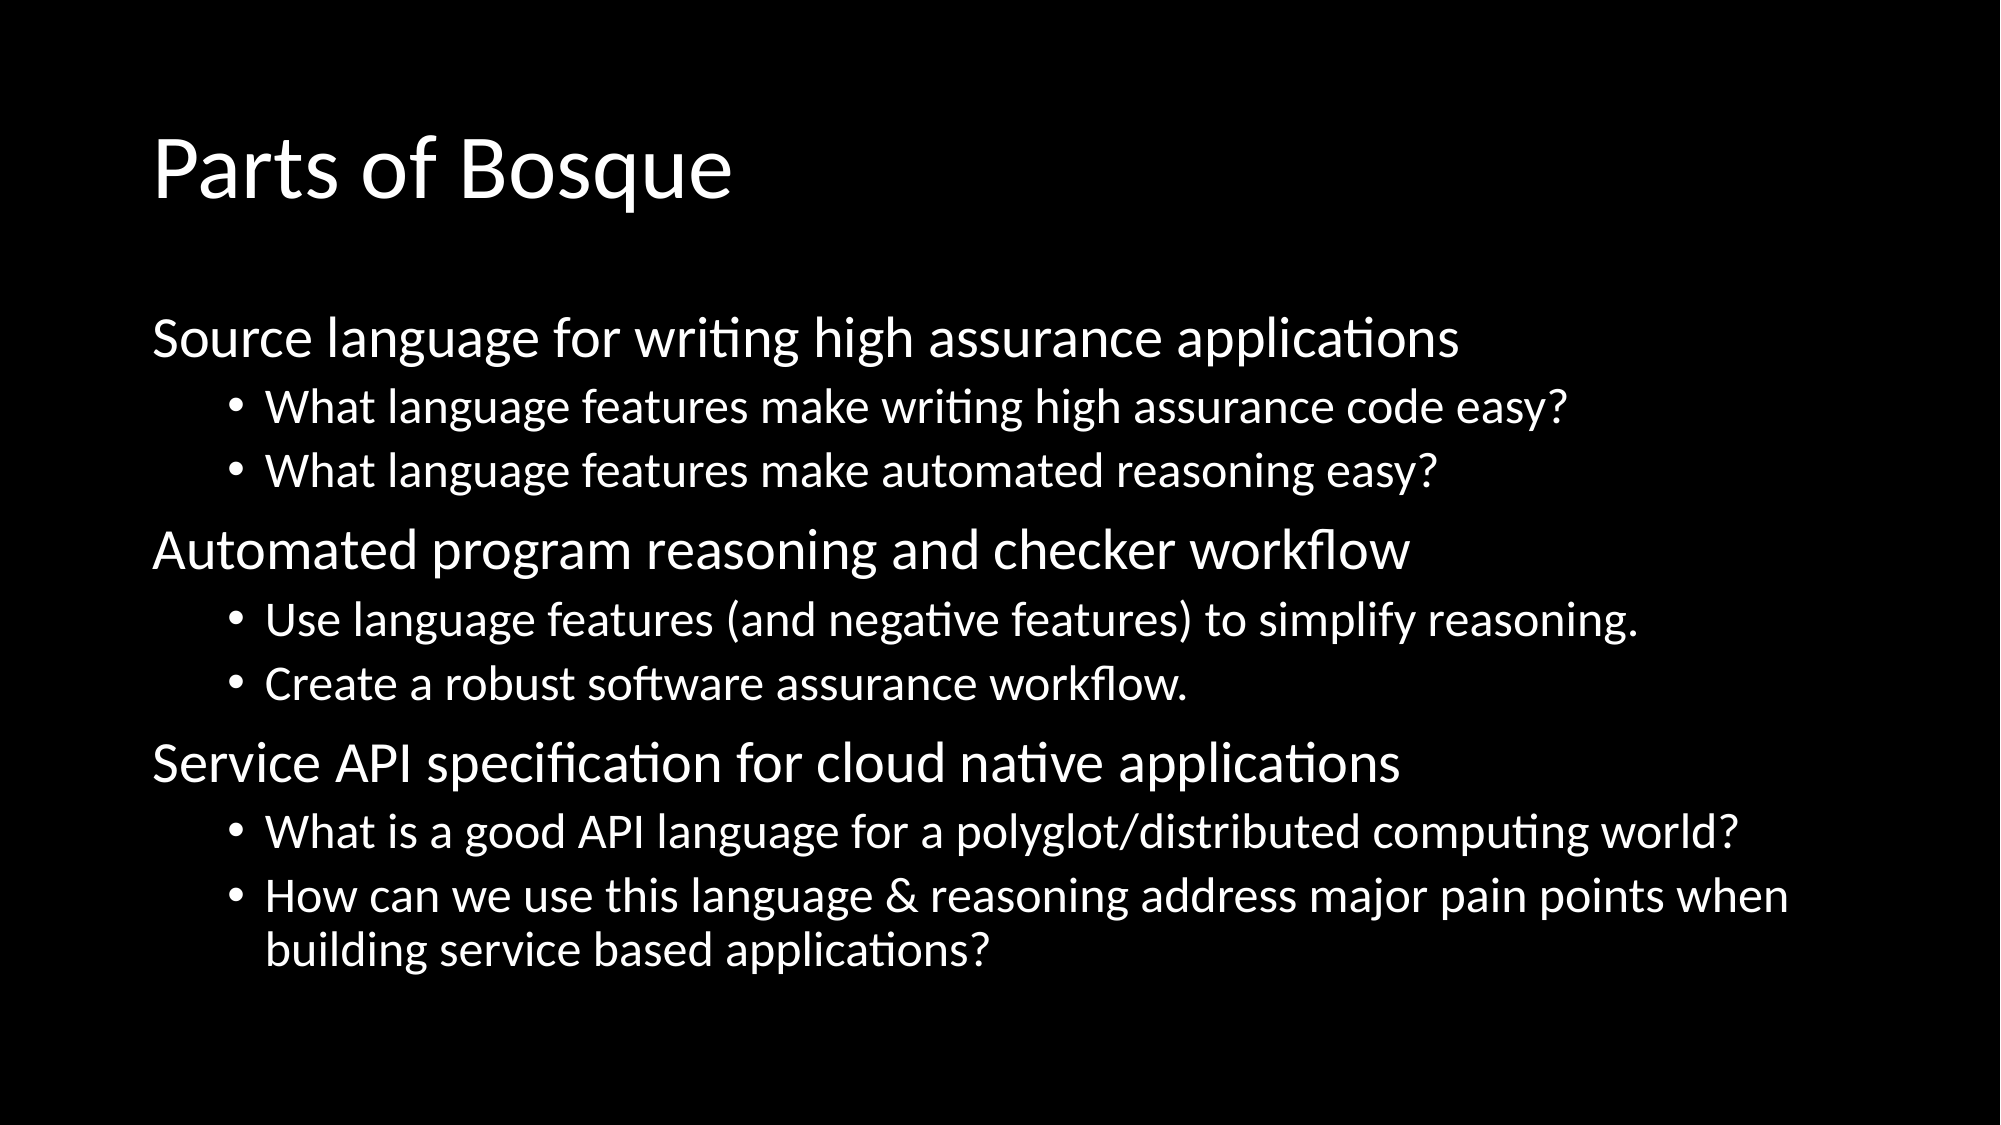

# Parts of Bosque
Source language for writing high assurance applications
What language features make writing high assurance code easy?
What language features make automated reasoning easy?
Automated program reasoning and checker workflow
Use language features (and negative features) to simplify reasoning.
Create a robust software assurance workflow.
Service API specification for cloud native applications
What is a good API language for a polyglot/distributed computing world?
How can we use this language & reasoning address major pain points when building service based applications?